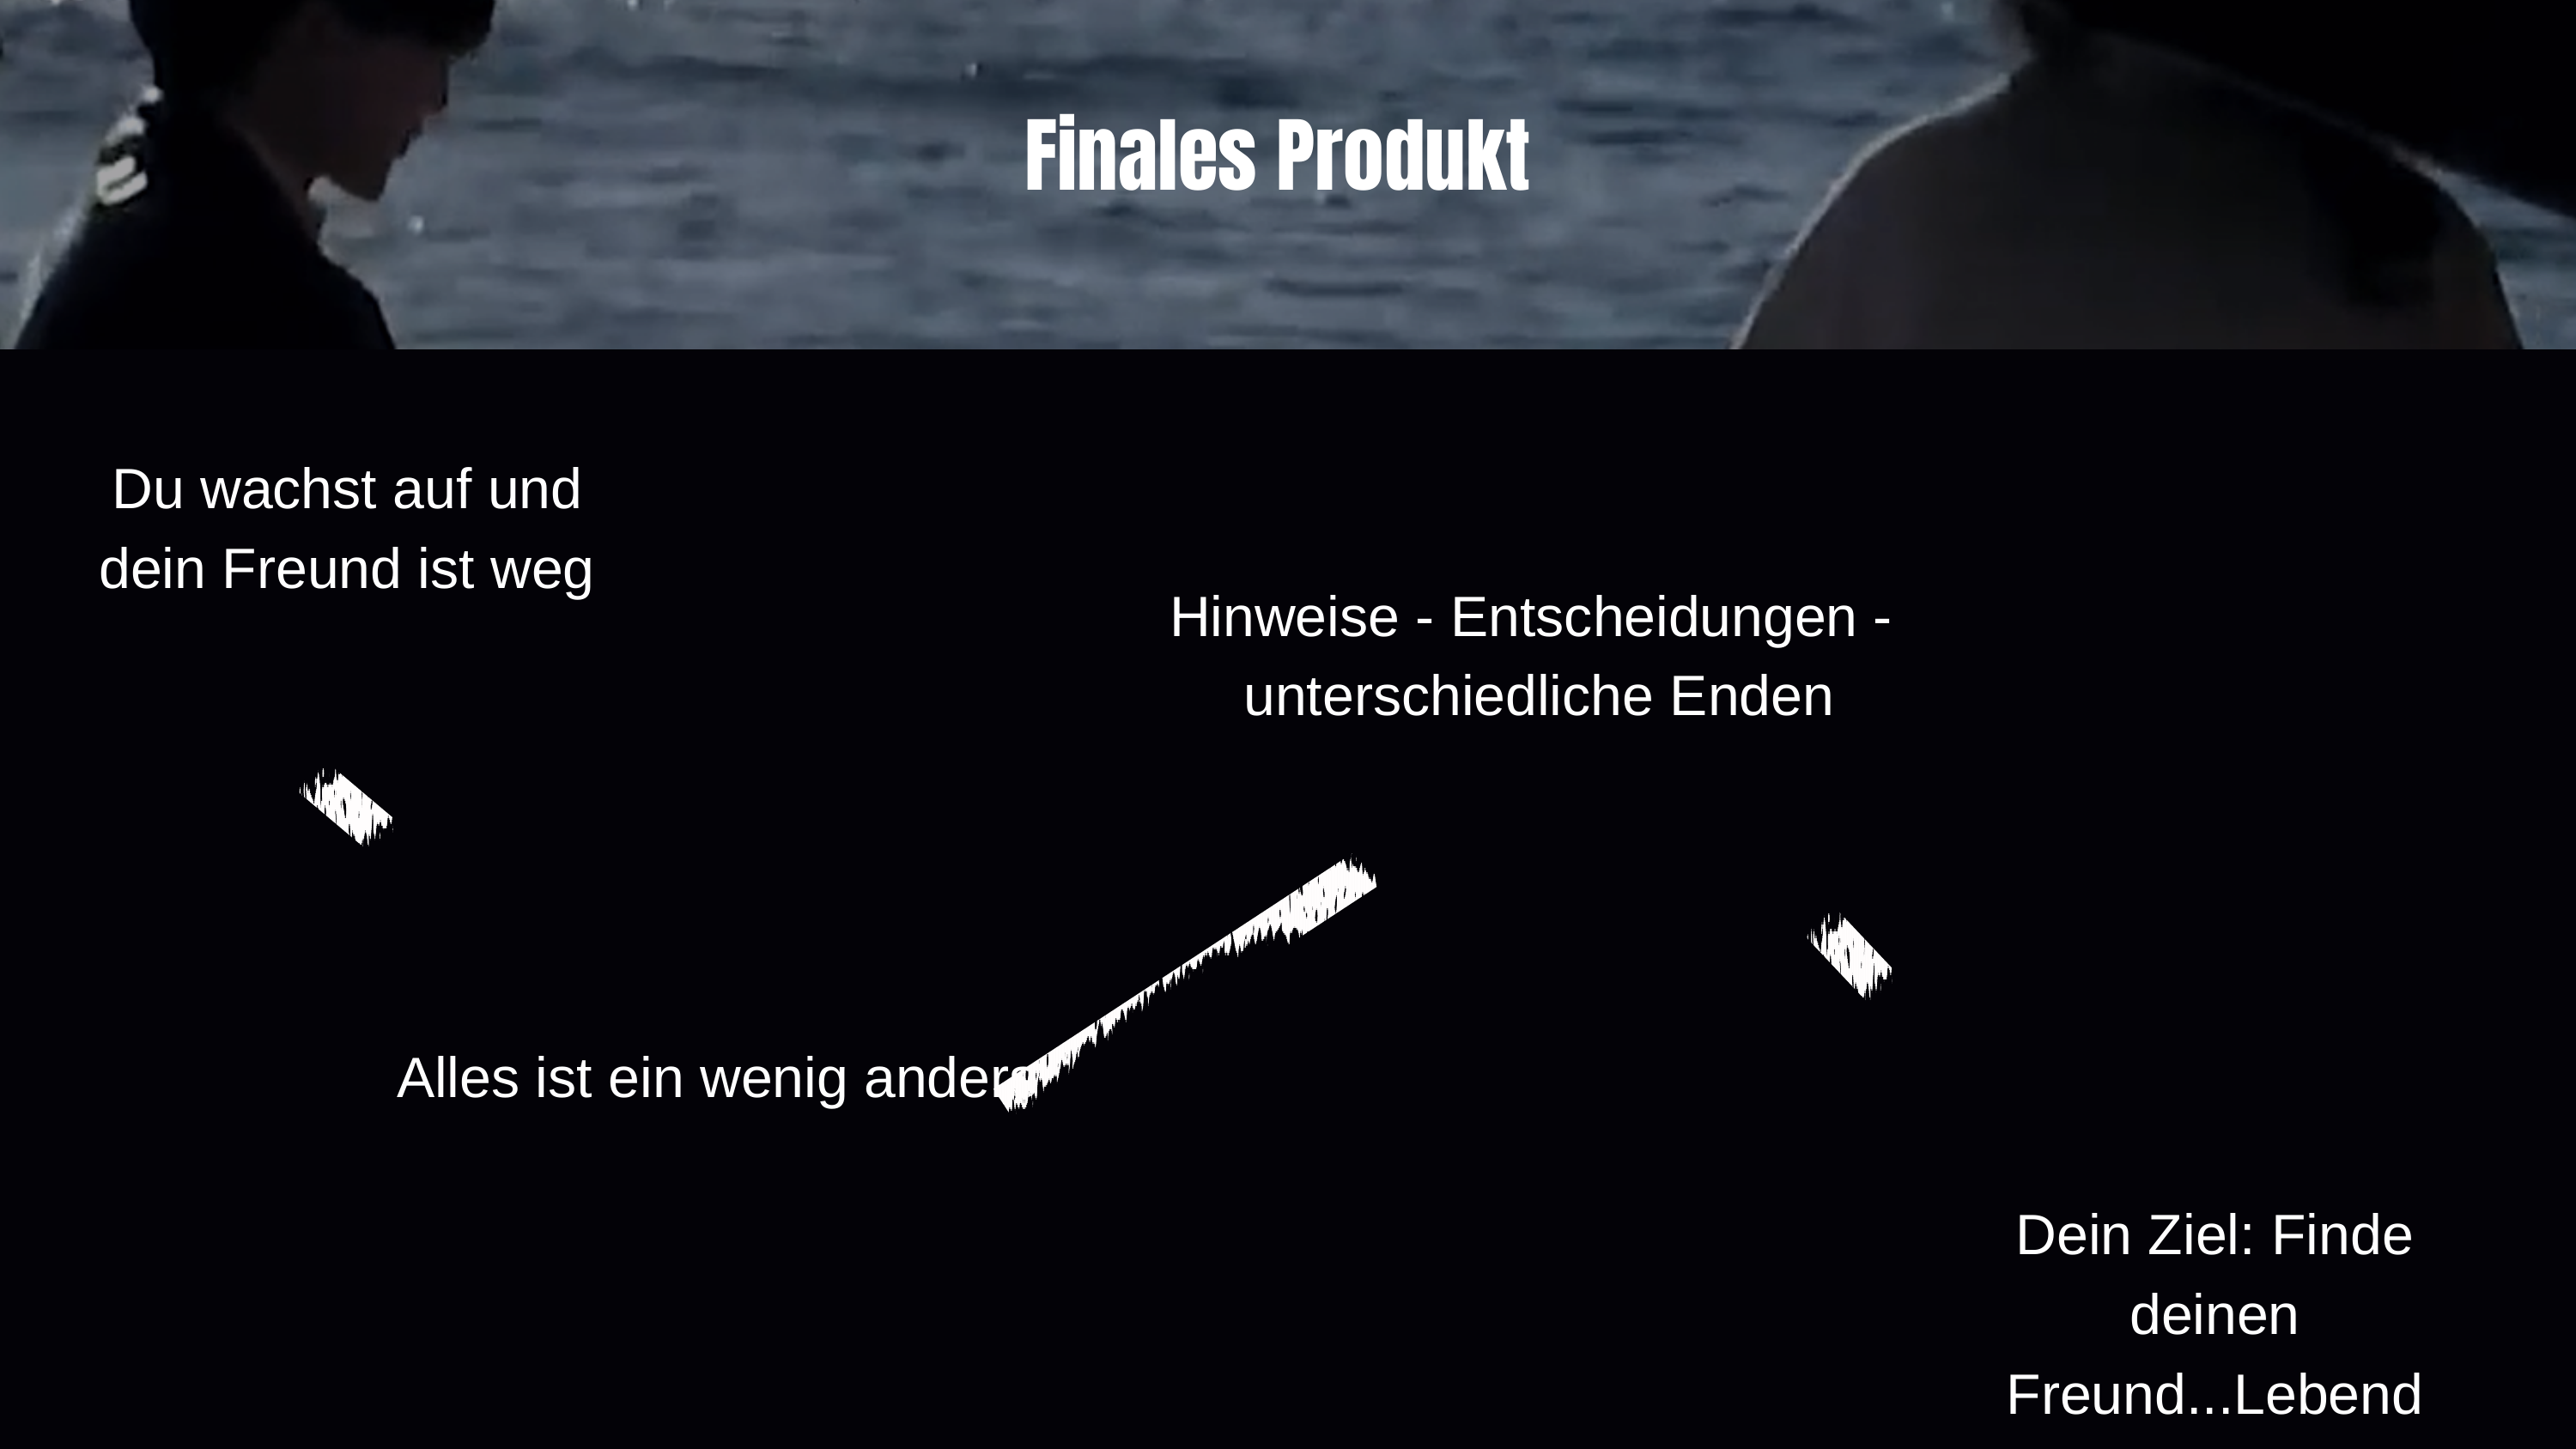

Finales Produkt
Du wachst auf und dein Freund ist weg
Hinweise - Entscheidungen -  unterschiedliche Enden

Alles ist ein wenig anders

Dein Ziel: Finde deinen Freund...Lebend